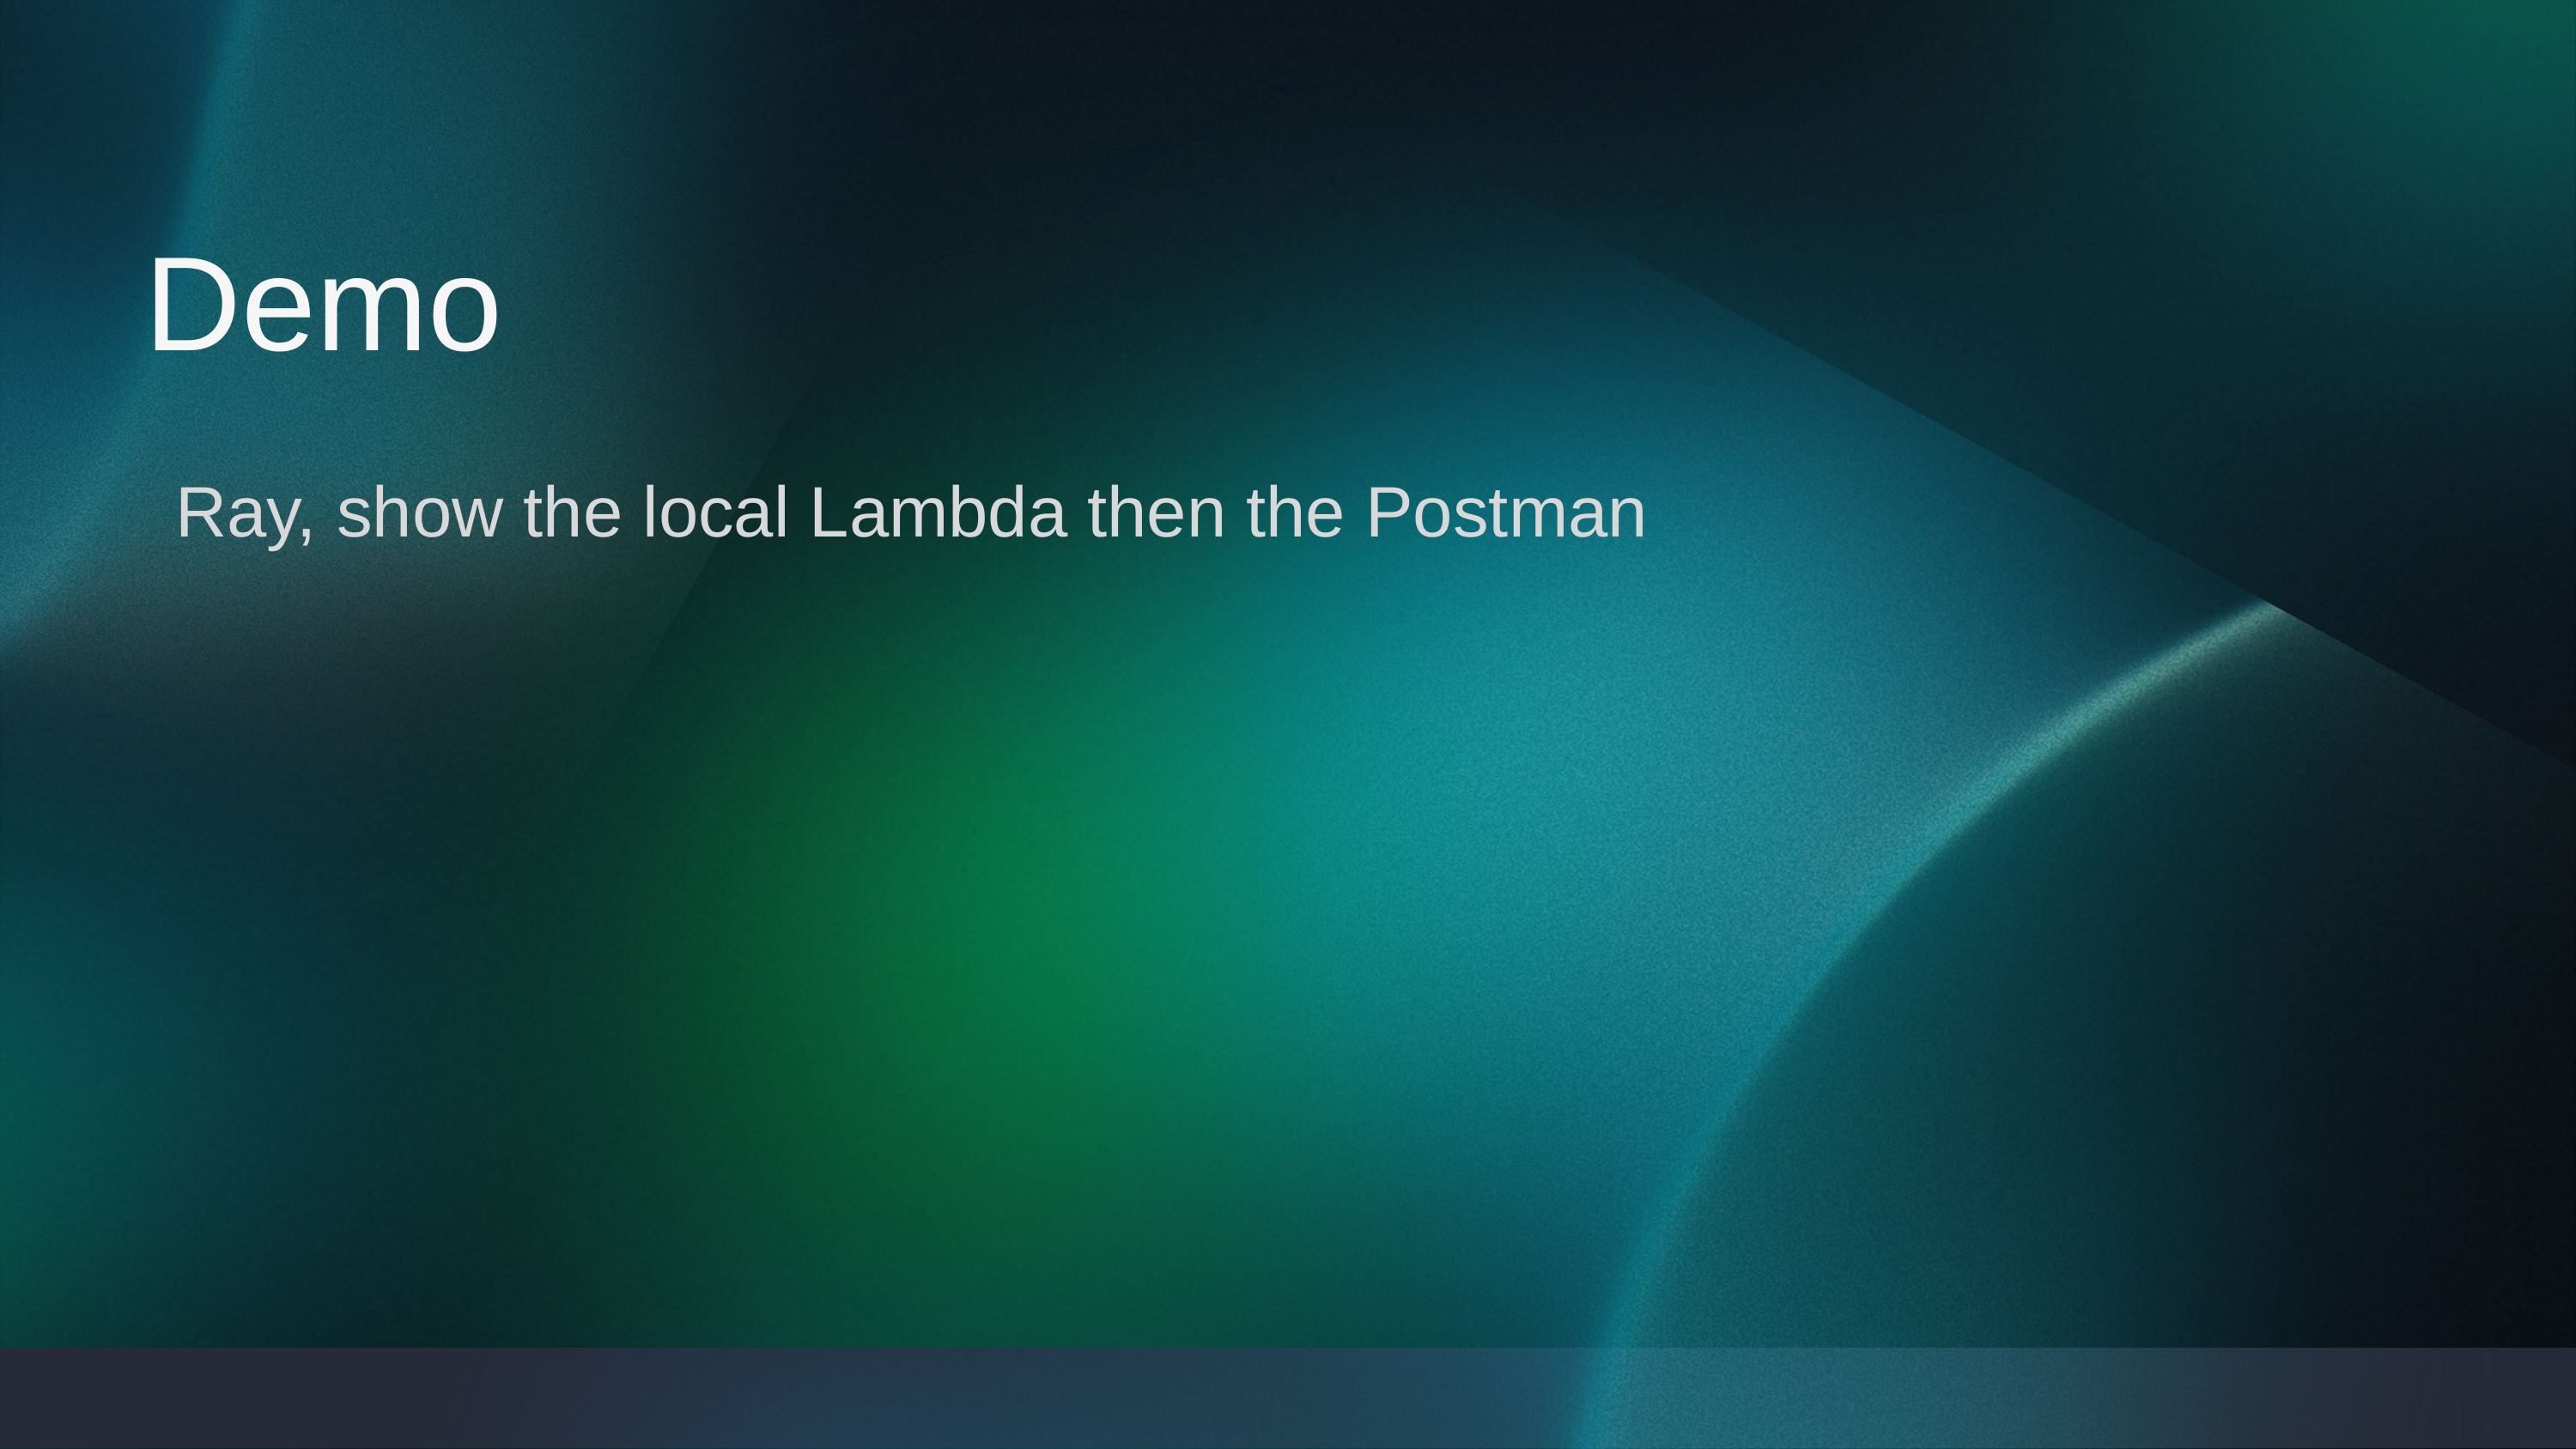

Demo
Ray, show the local Lambda then the Postman